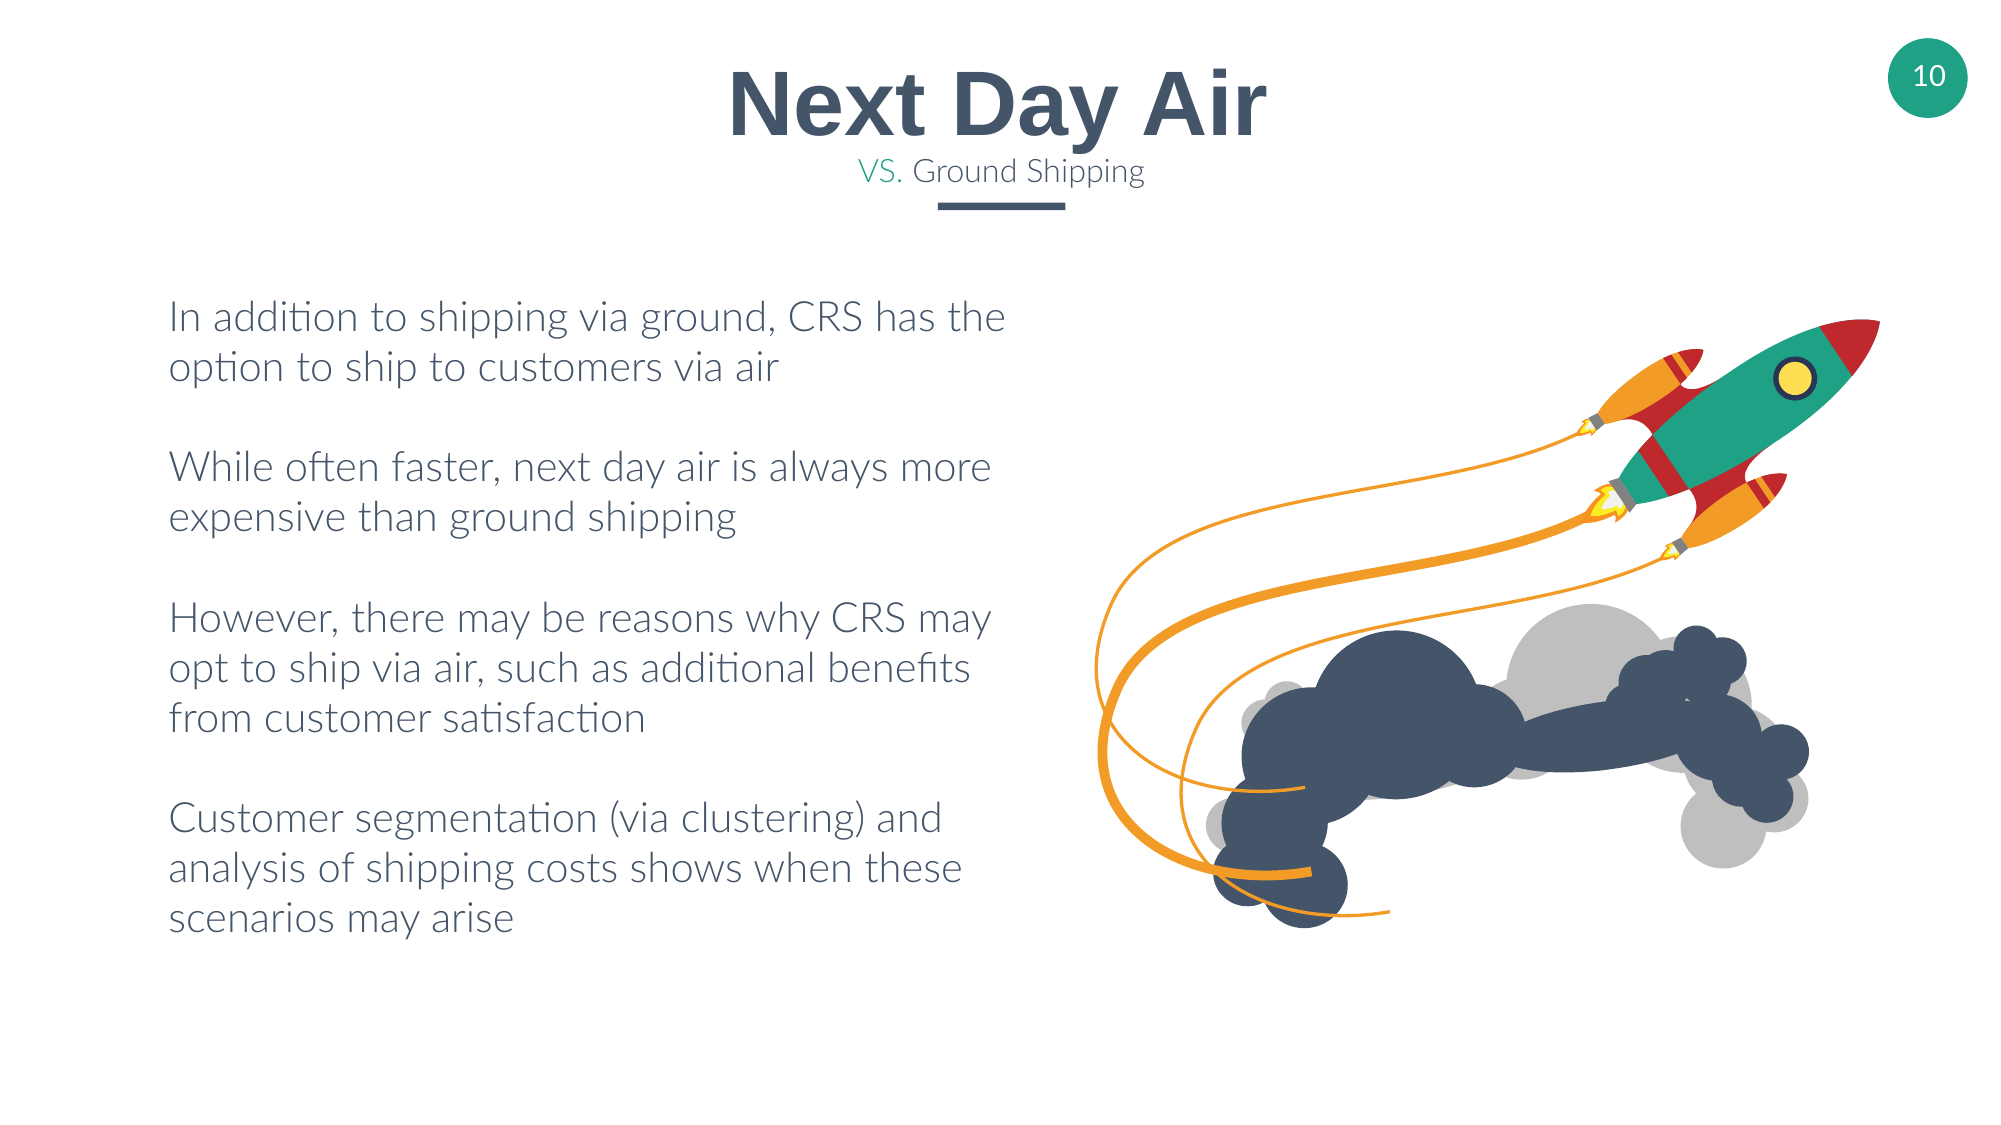

Next Day Air
VS. Ground Shipping

In addition to shipping via ground, CRS has the option to ship to customers via air

While often faster, next day air is always more expensive than ground shipping

However, there may be reasons why CRS may opt to ship via air, such as additional benefits from customer satisfaction

Customer segmentation (via clustering) and analysis of shipping costs shows when these scenarios may arise